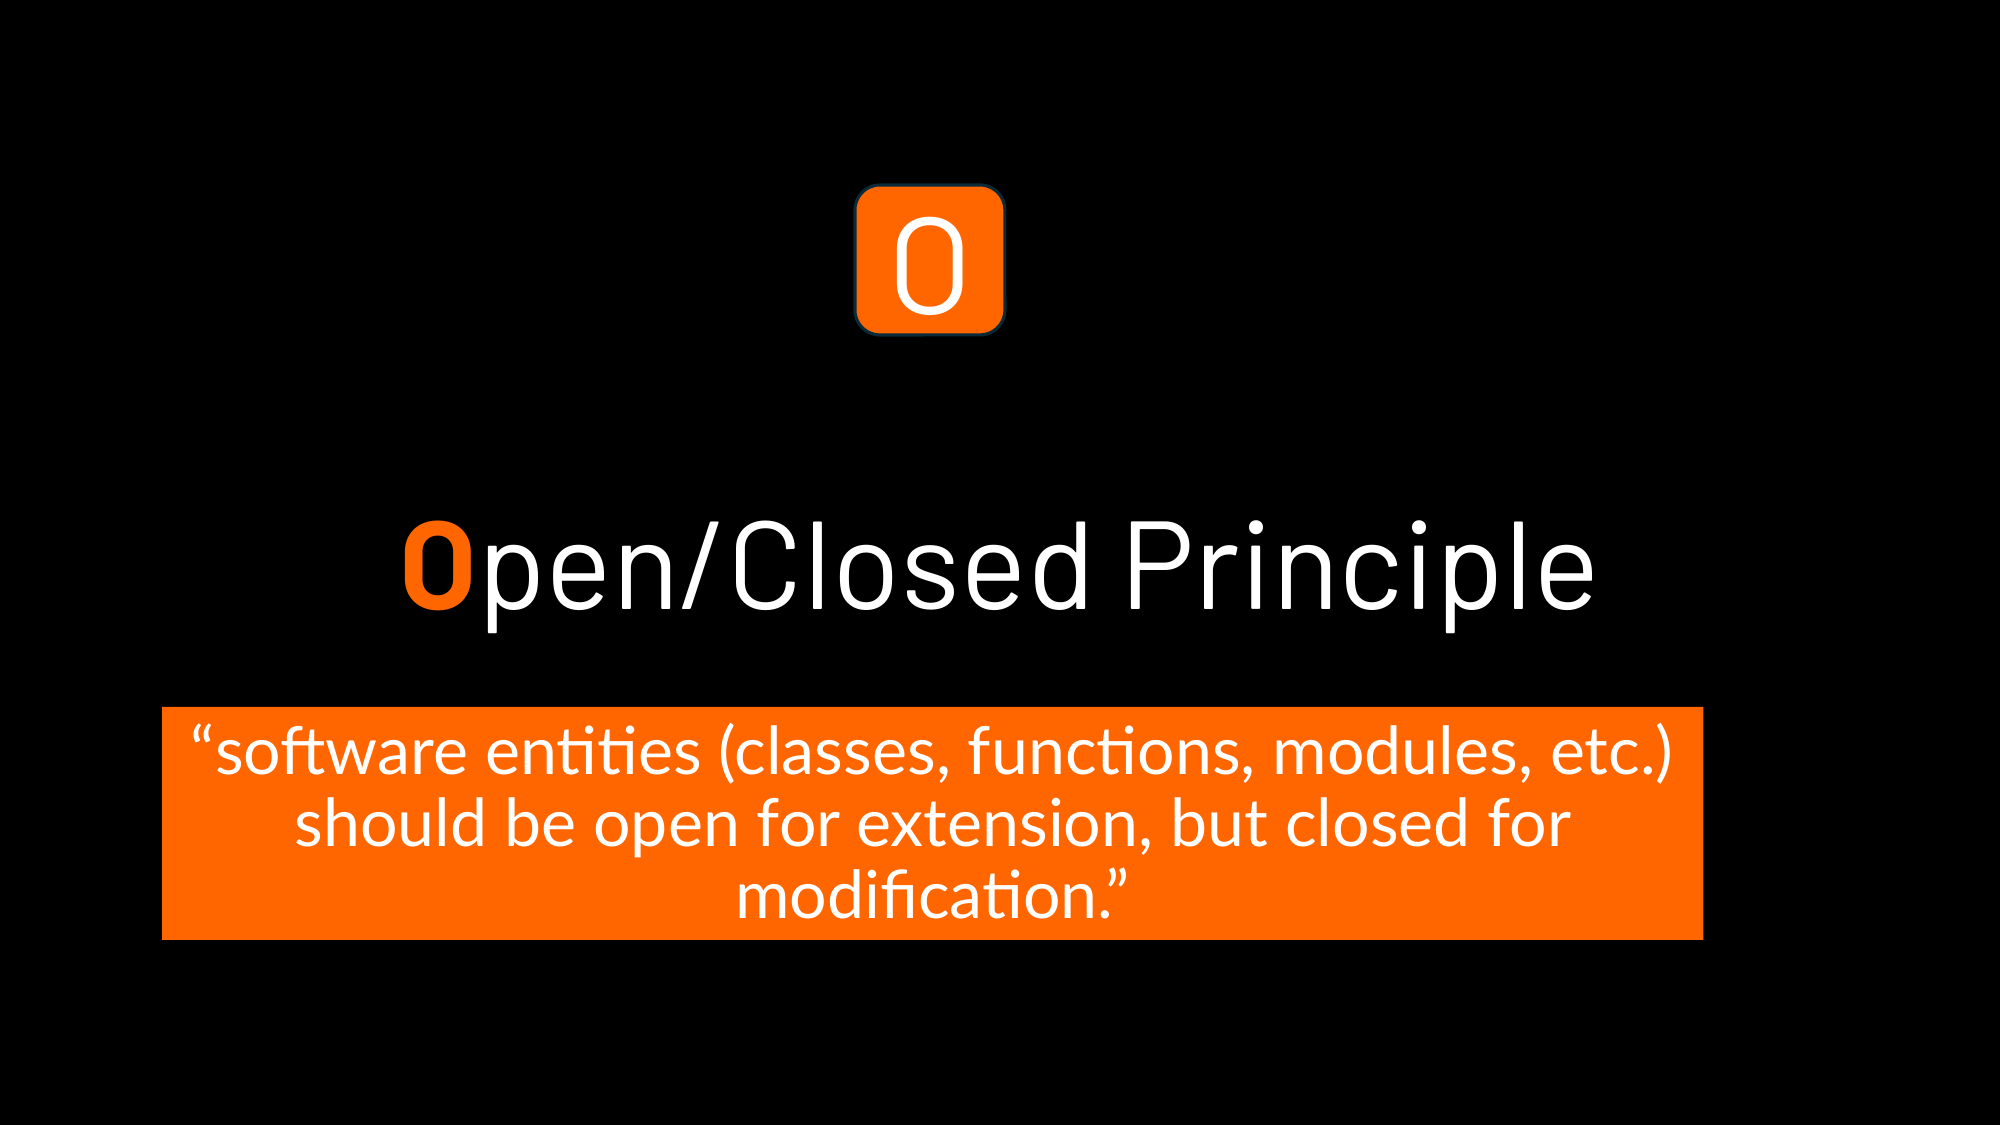

O
# Open/Closed Principle
“software entities (classes, functions, modules, etc.) should be open for extension, but closed for modification.”